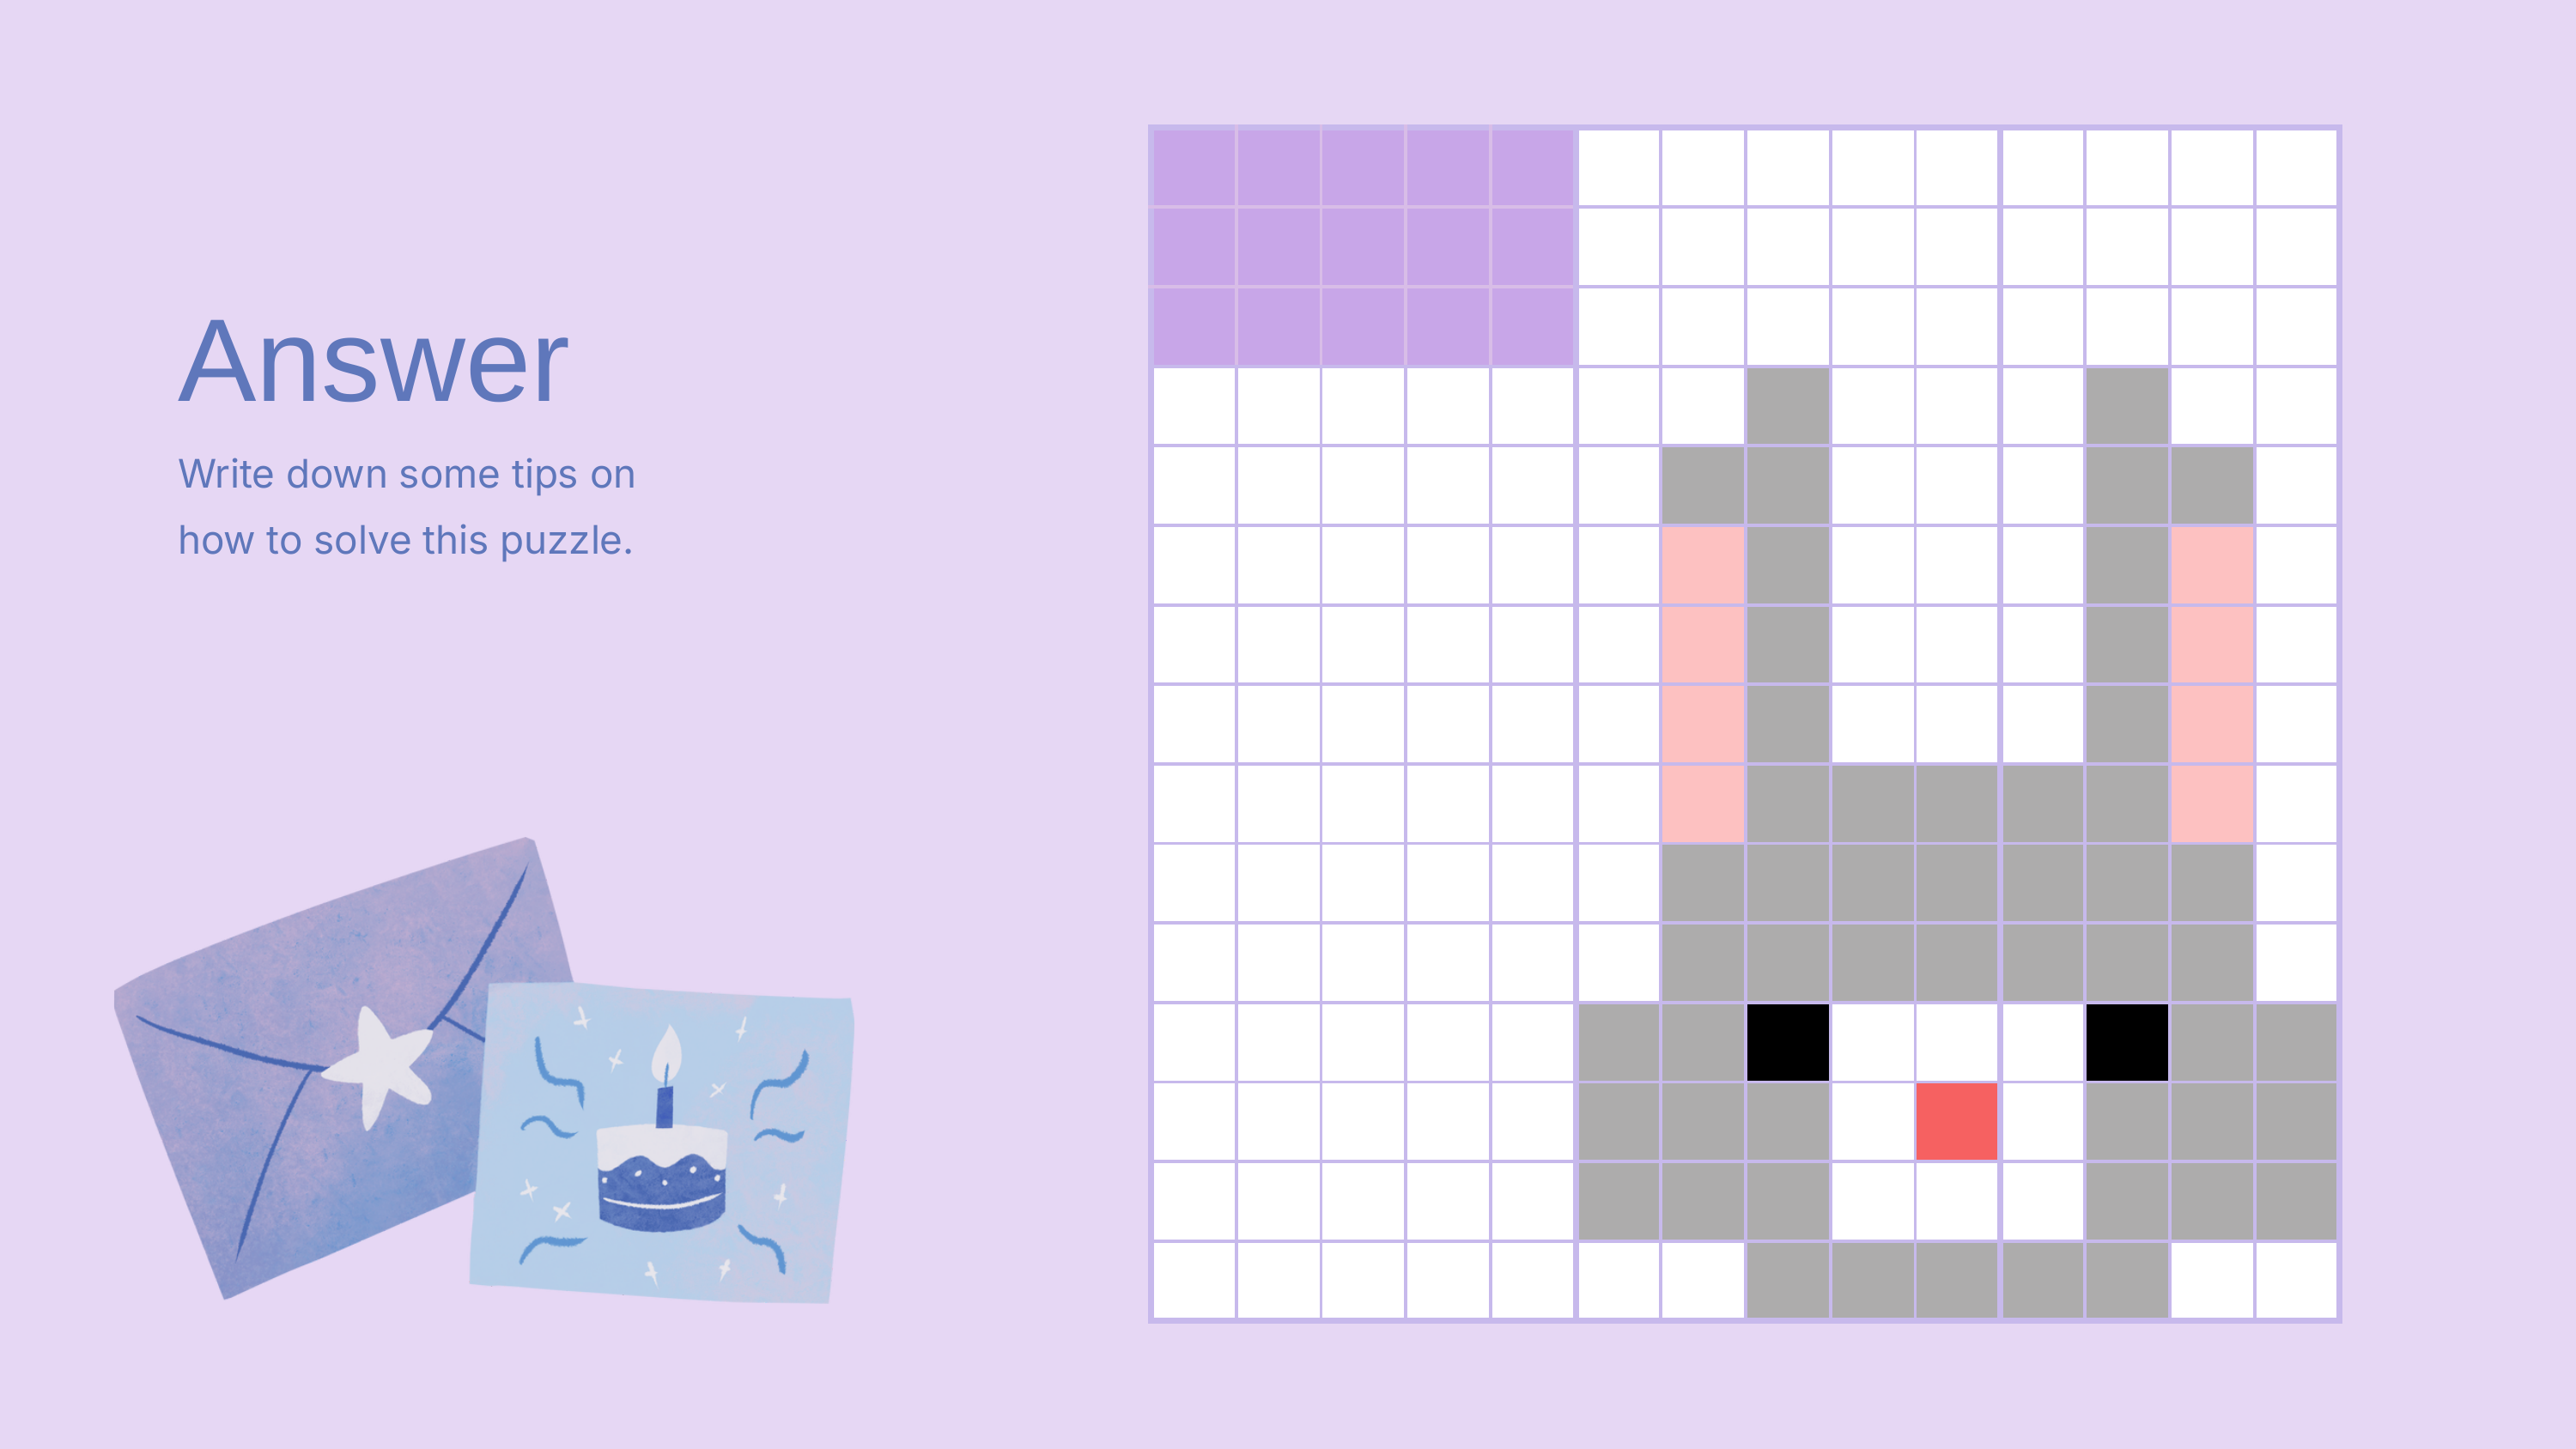

|  |  |  |  |  |  | 1 | 8 |  | 4 |  | 8 | 1 |  |
| --- | --- | --- | --- | --- | --- | --- | --- | --- | --- | --- | --- | --- | --- |
|  |  |  |  |  |  | 4 | 1 | 4 | 1 | 4 | 1 | 4 |  |
|  |  |  |  |  | 3 | 5 | 3 | 1 | 1 | 1 | 3 | 5 | 3 |
|  |  |  | 1 | 1 |  |  |  |  |  |  |  |  |  |
|  |  |  | 2 | 2 |  |  |  |  |  |  |  |  |  |
|  | 1 | 1 | 1 | 1 |  |  |  |  |  |  |  |  |  |
|  | 1 | 1 | 1 | 1 |  |  |  |  |  |  |  |  |  |
| 2 | 1 | 1 | 1 | 1 |  |  |  |  |  |  |  |  |  |
| 1 | 2 | 1 | 5 | 1 |  |  |  |  |  |  |  |  |  |
|  |  |  |  | 7 |  |  |  |  |  |  |  |  |  |
| 1 | 1 | 1 | 3 | 7 |  |  |  |  |  |  |  |  |  |
| 2 | 1 | 3 | 1 | 2 |  |  |  |  |  |  |  |  |  |
|  |  | 3 | 1 | 3 |  |  |  |  |  |  |  |  |  |
|  |  |  | 3 | 3 |  |  |  |  |  |  |  |  |  |
|  |  |  |  | 5 |  |  |  |  |  |  |  |  |  |
Answer
Write down some tips on
how to solve this puzzle.